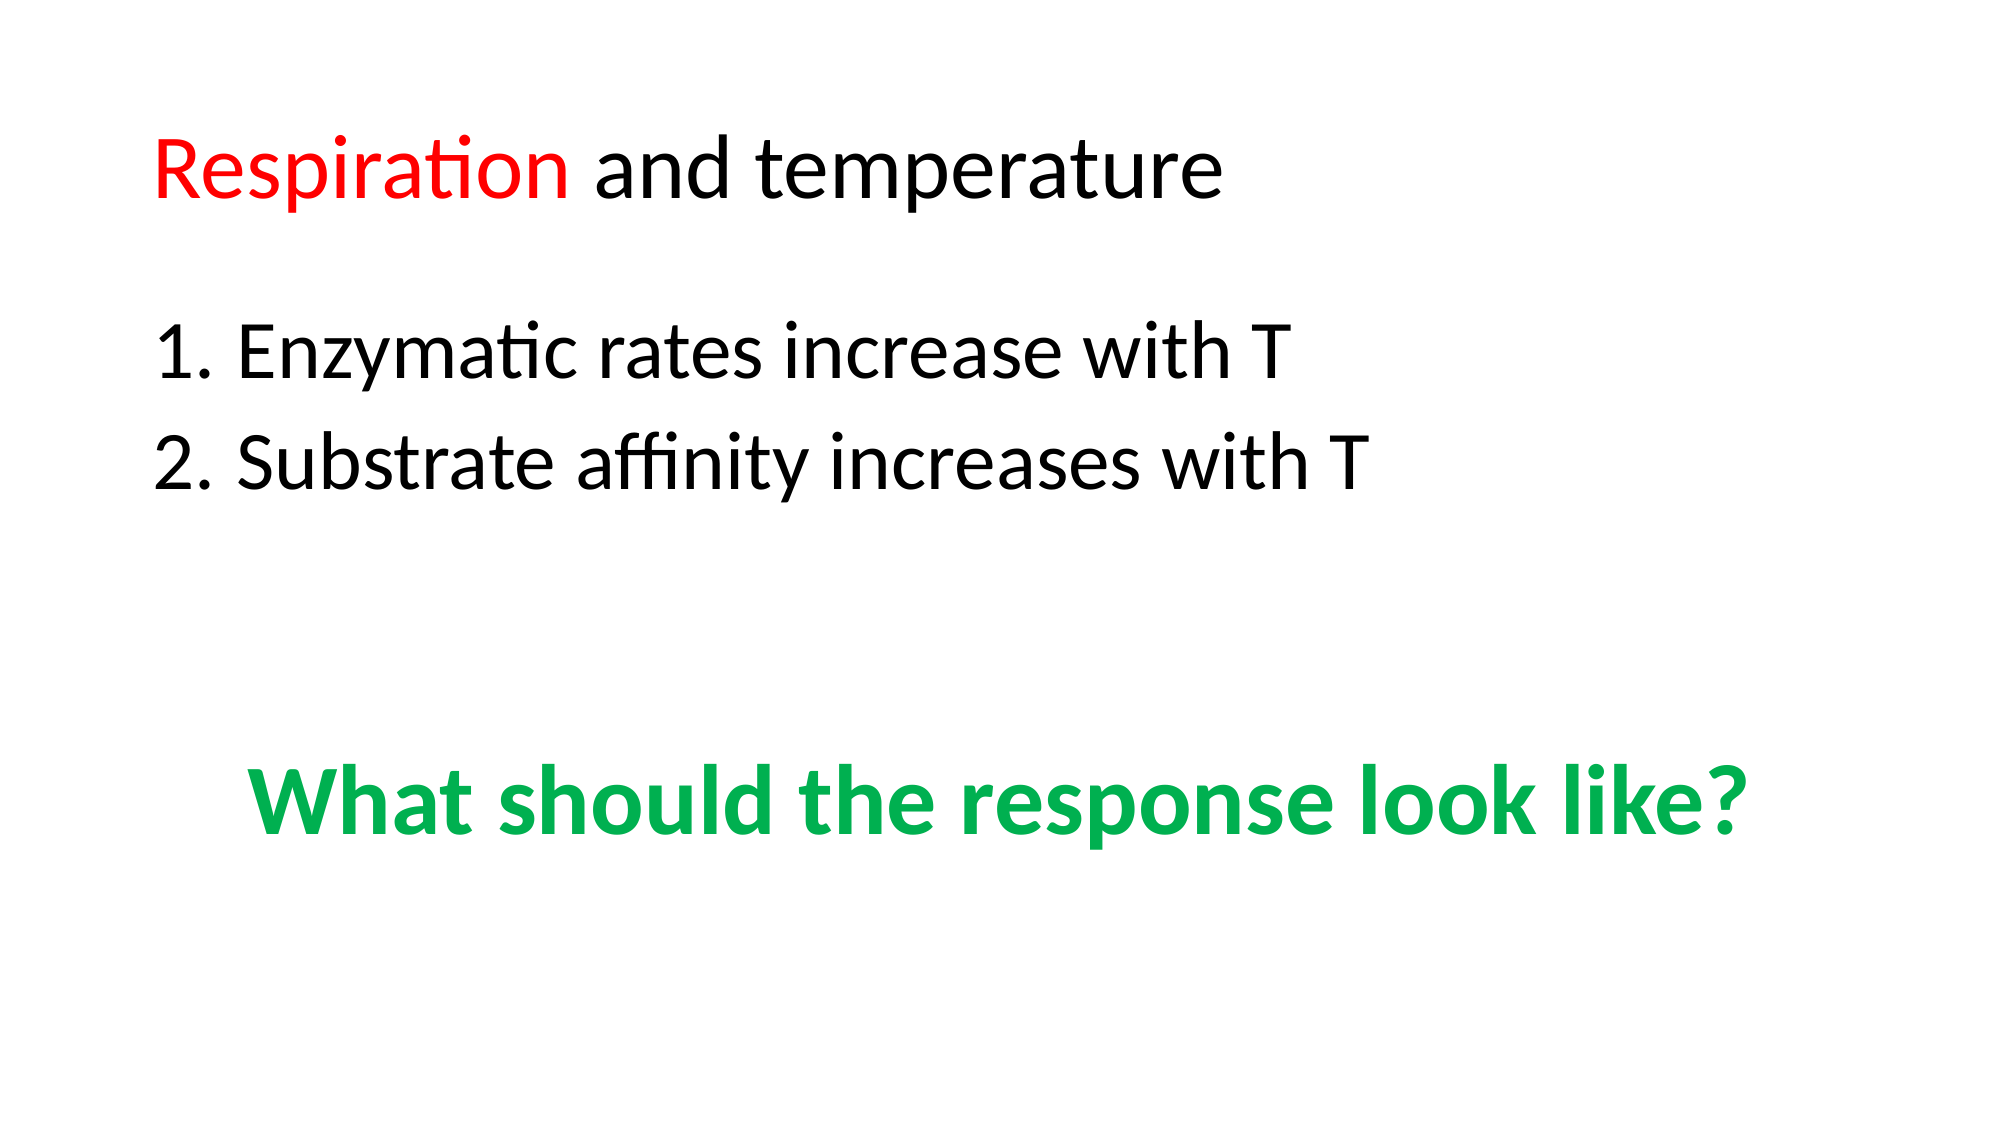

# Respiration and temperature
Enzymatic rates increase with T
Substrate affinity increases with T

What should the response look like?